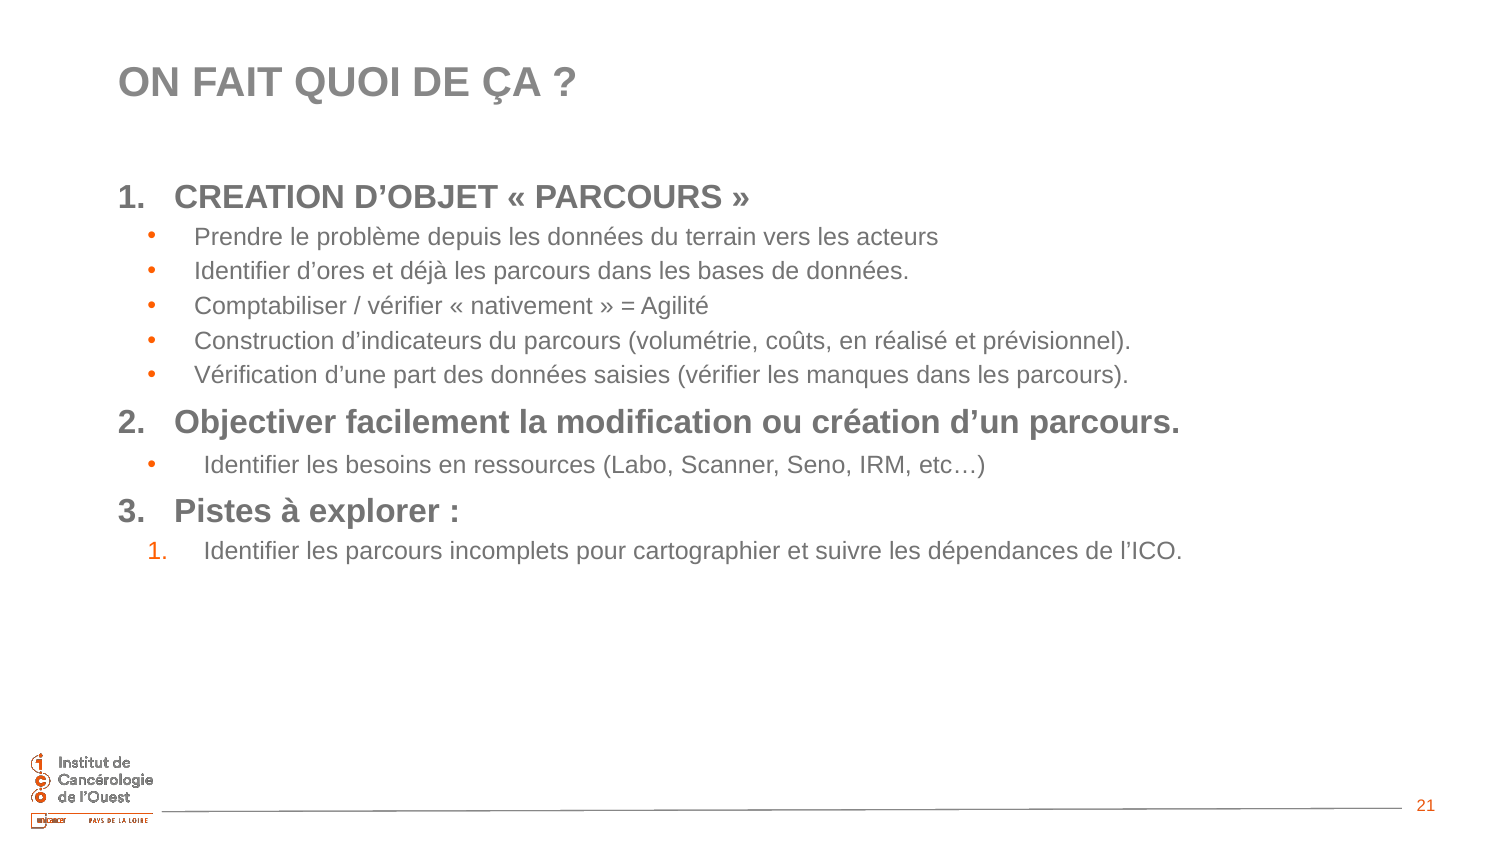

# ON FAIT QUOI DE çA ?
CREATION D’OBJET « PARCOURS »
Prendre le problème depuis les données du terrain vers les acteurs
Identifier d’ores et déjà les parcours dans les bases de données.
Comptabiliser / vérifier « nativement » = Agilité
Construction d’indicateurs du parcours (volumétrie, coûts, en réalisé et prévisionnel).
Vérification d’une part des données saisies (vérifier les manques dans les parcours).
Objectiver facilement la modification ou création d’un parcours.
Identifier les besoins en ressources (Labo, Scanner, Seno, IRM, etc…)
Pistes à explorer :
Identifier les parcours incomplets pour cartographier et suivre les dépendances de l’ICO.